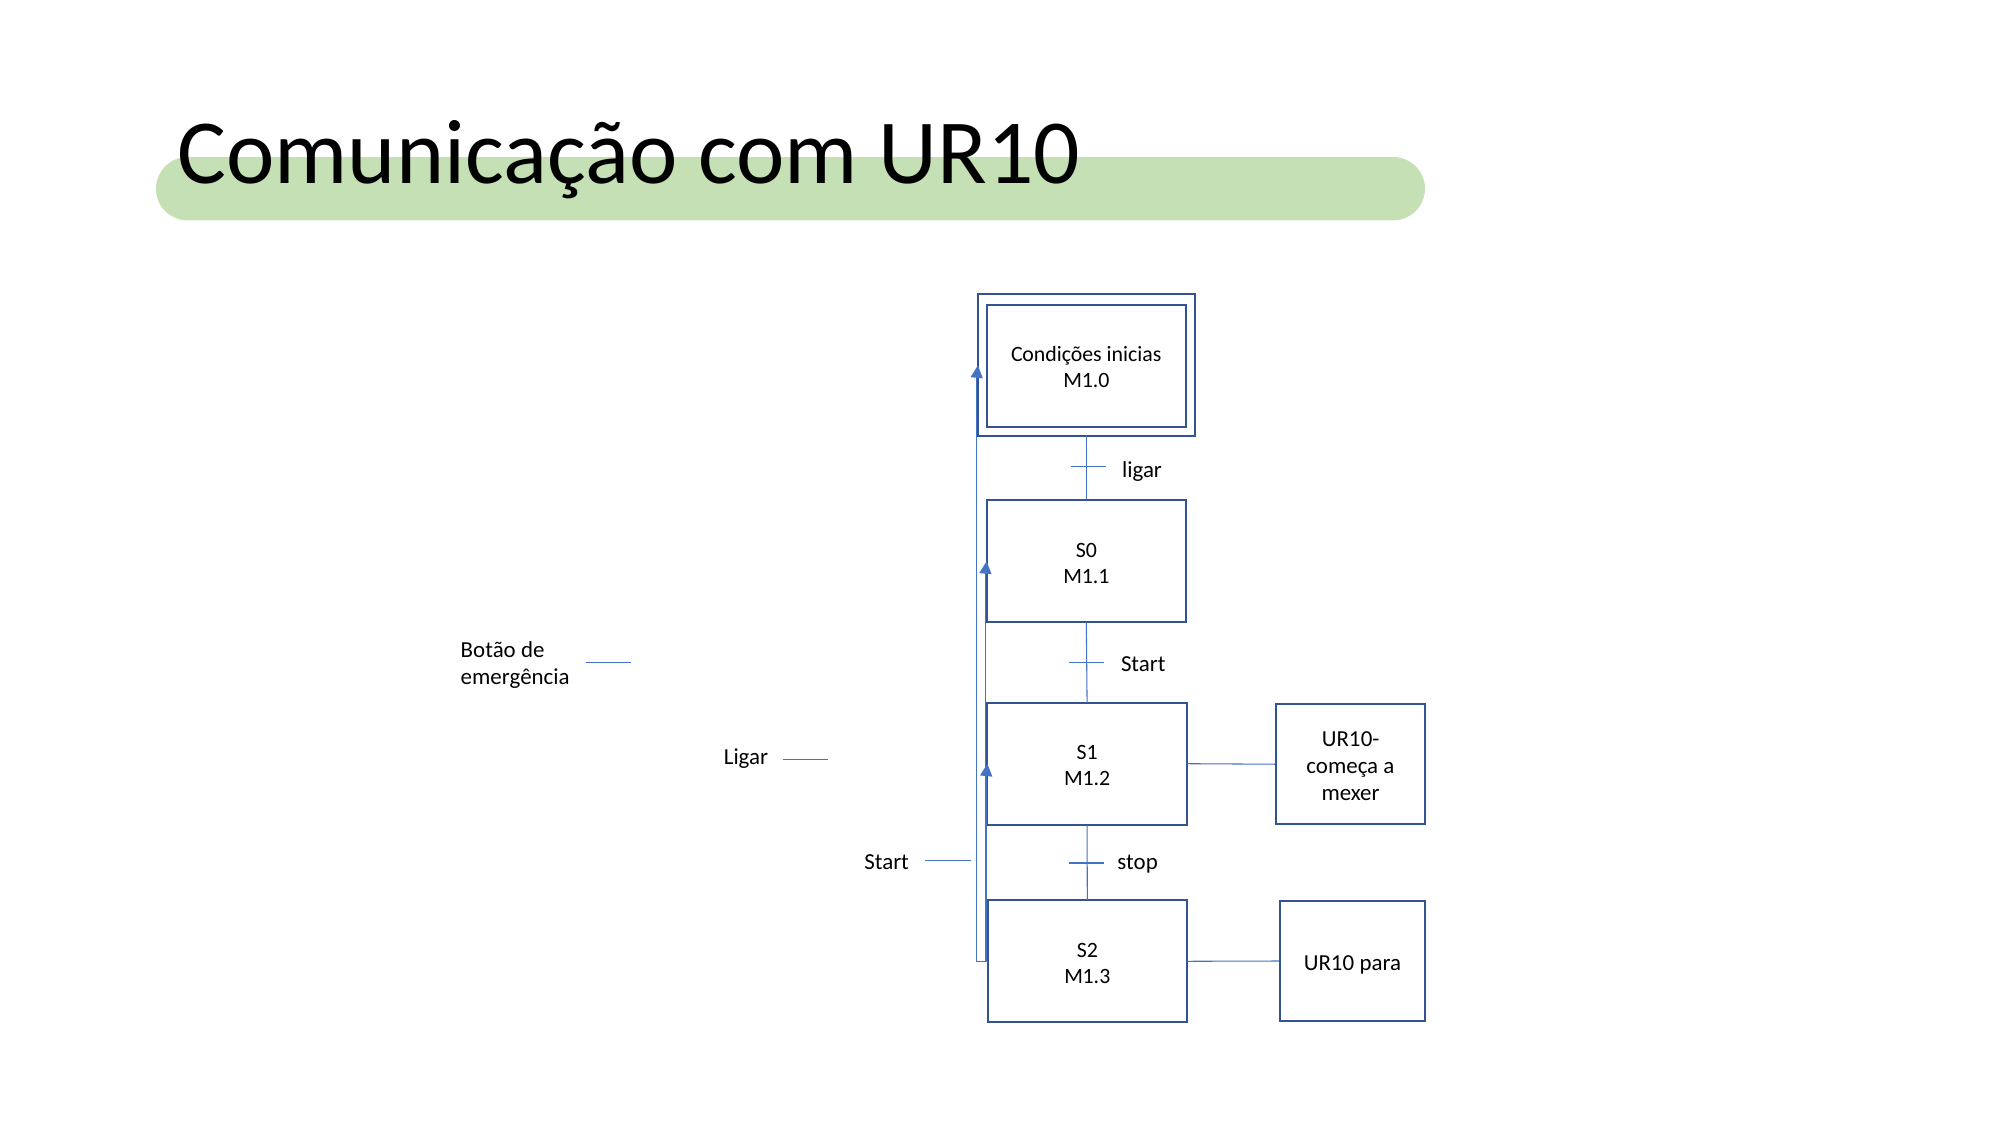

Comunicação com UR10

Condições inicias
M1.0
ligar
S0
M1.1
Botão de
emergência
Start
S1
M1.2
UR10- começa a mexer
Ligar
Start
stop
S2
M1.3
UR10 para